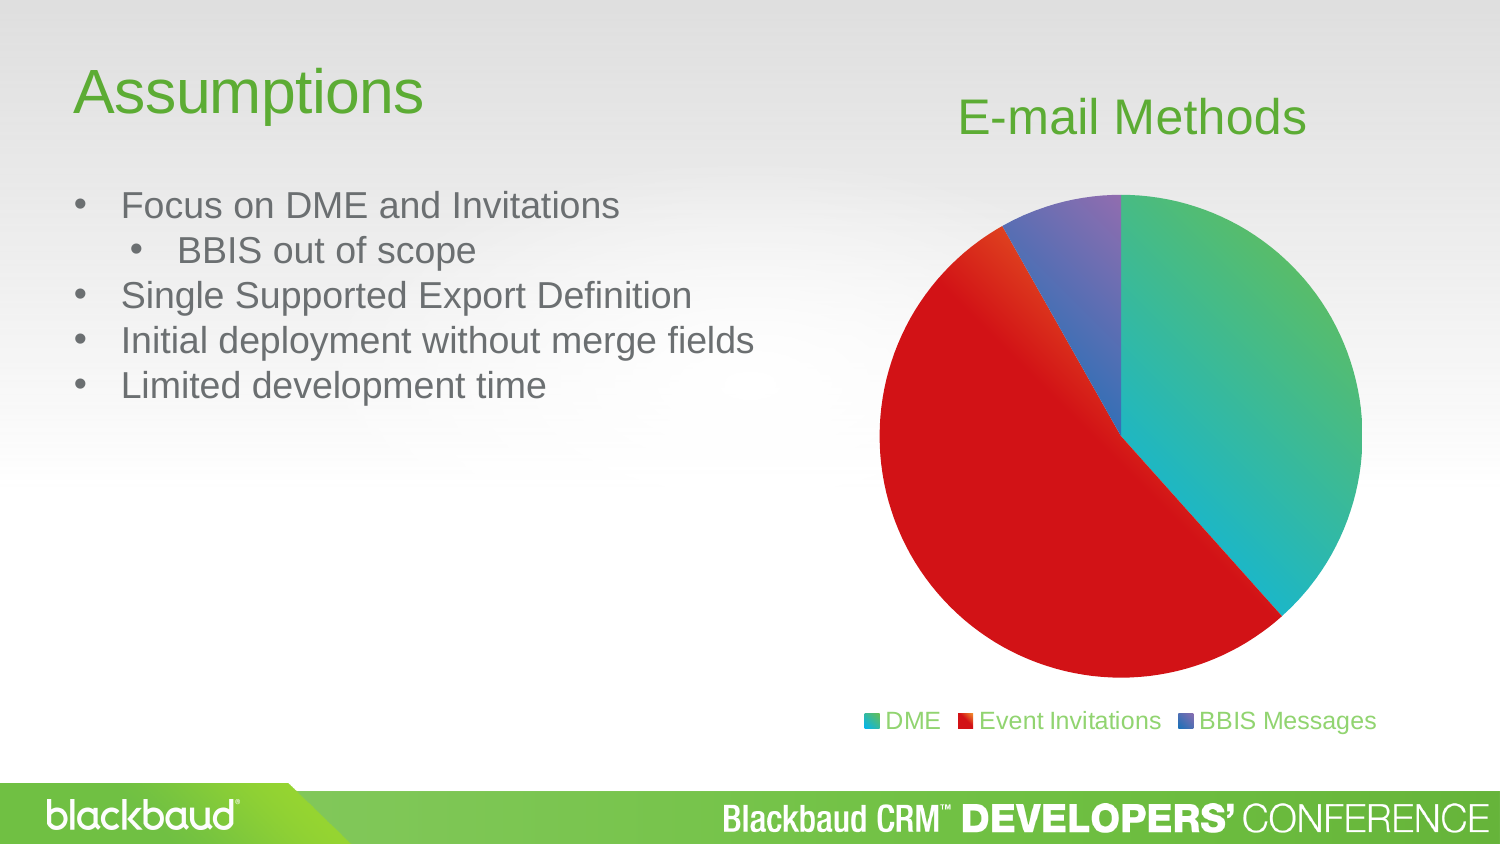

Assumptions

### Chart: E-mail Methods

| Category | Sales |
|---|---|
| DME | 2355.0 |
| Event Invitations | 3278.0 |
| BBIS Messages | 502.0 |
Focus on DME and Invitations
BBIS out of scope
Single Supported Export Definition
Initial deployment without merge fields
Limited development time